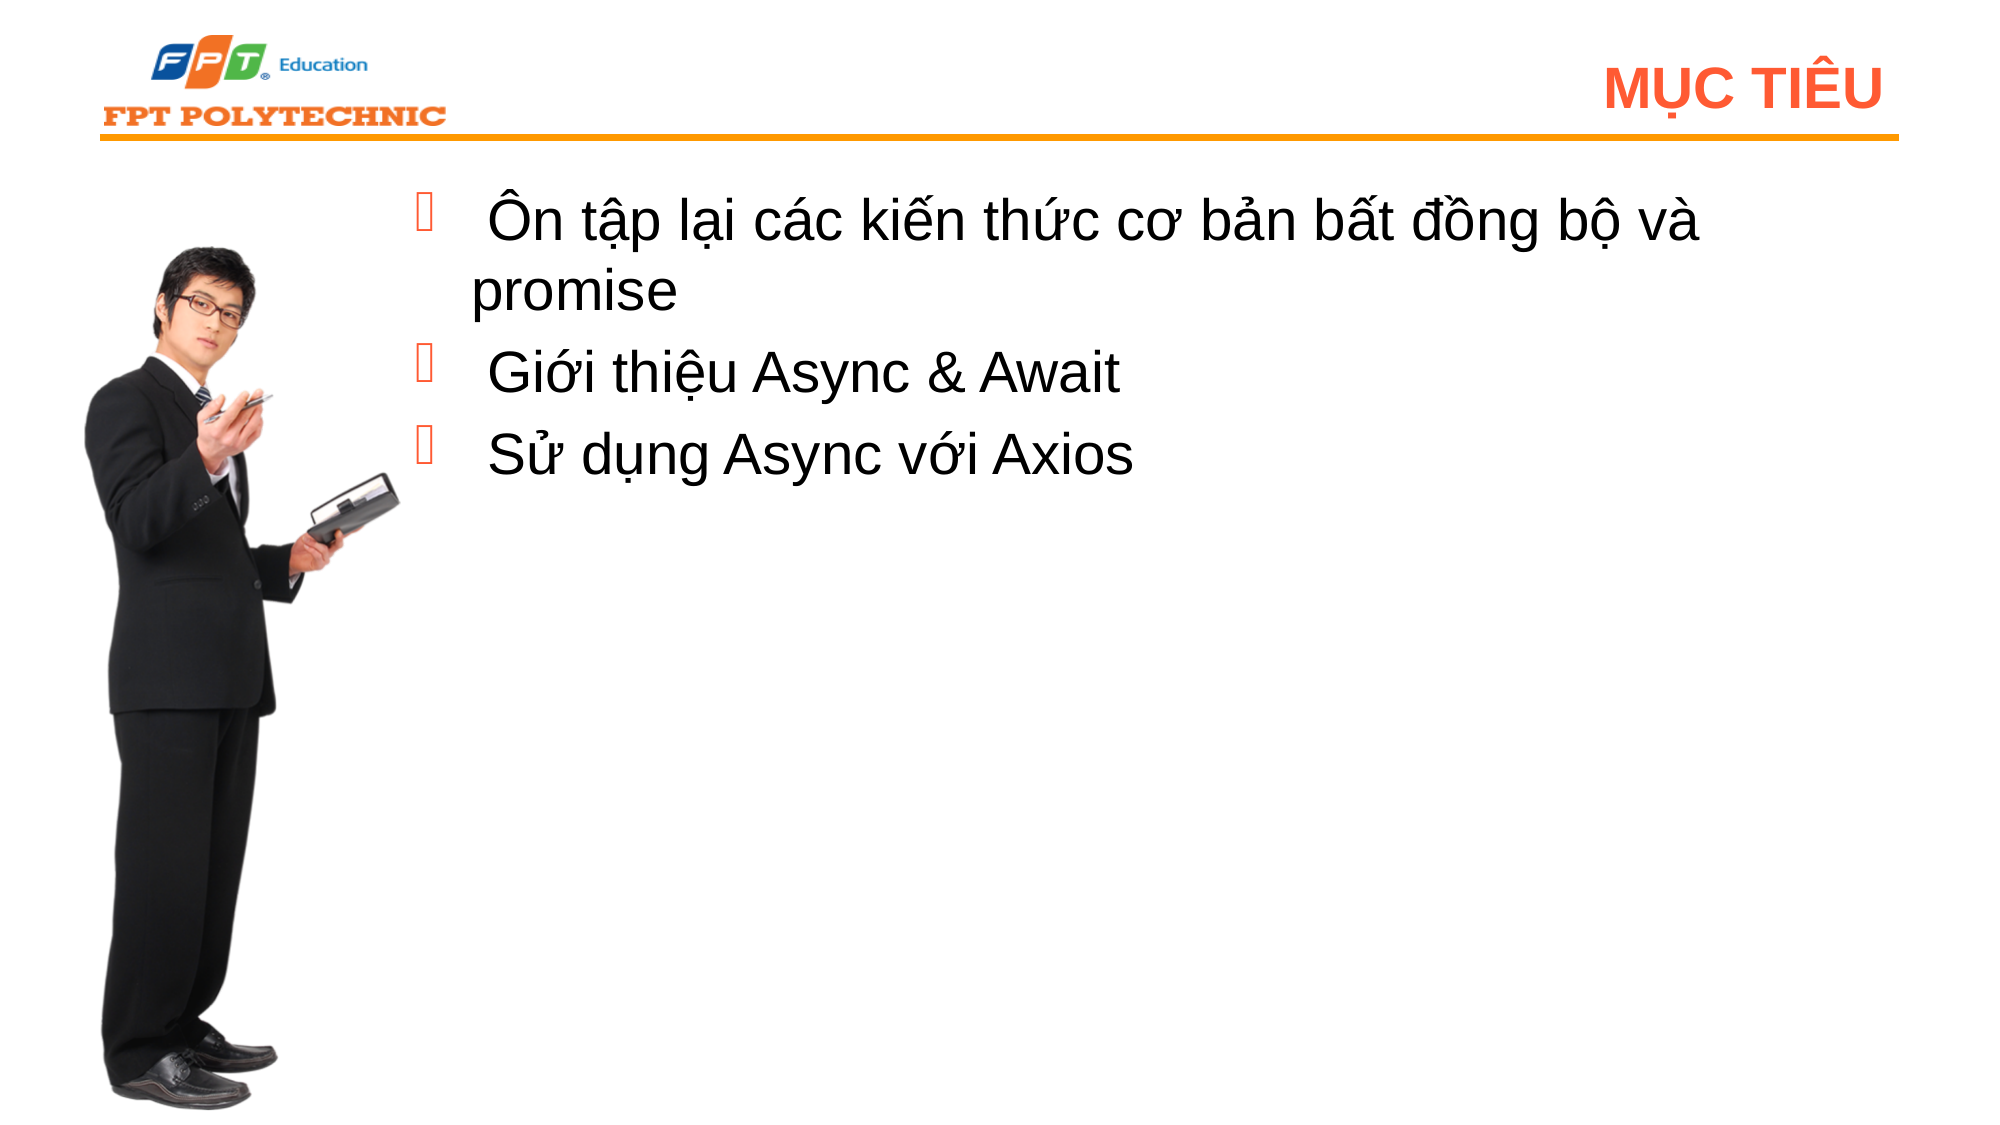

# Mục tiêu
 Ôn tập lại các kiến thức cơ bản bất đồng bộ và promise
 Giới thiệu Async & Await
 Sử dụng Async với Axios